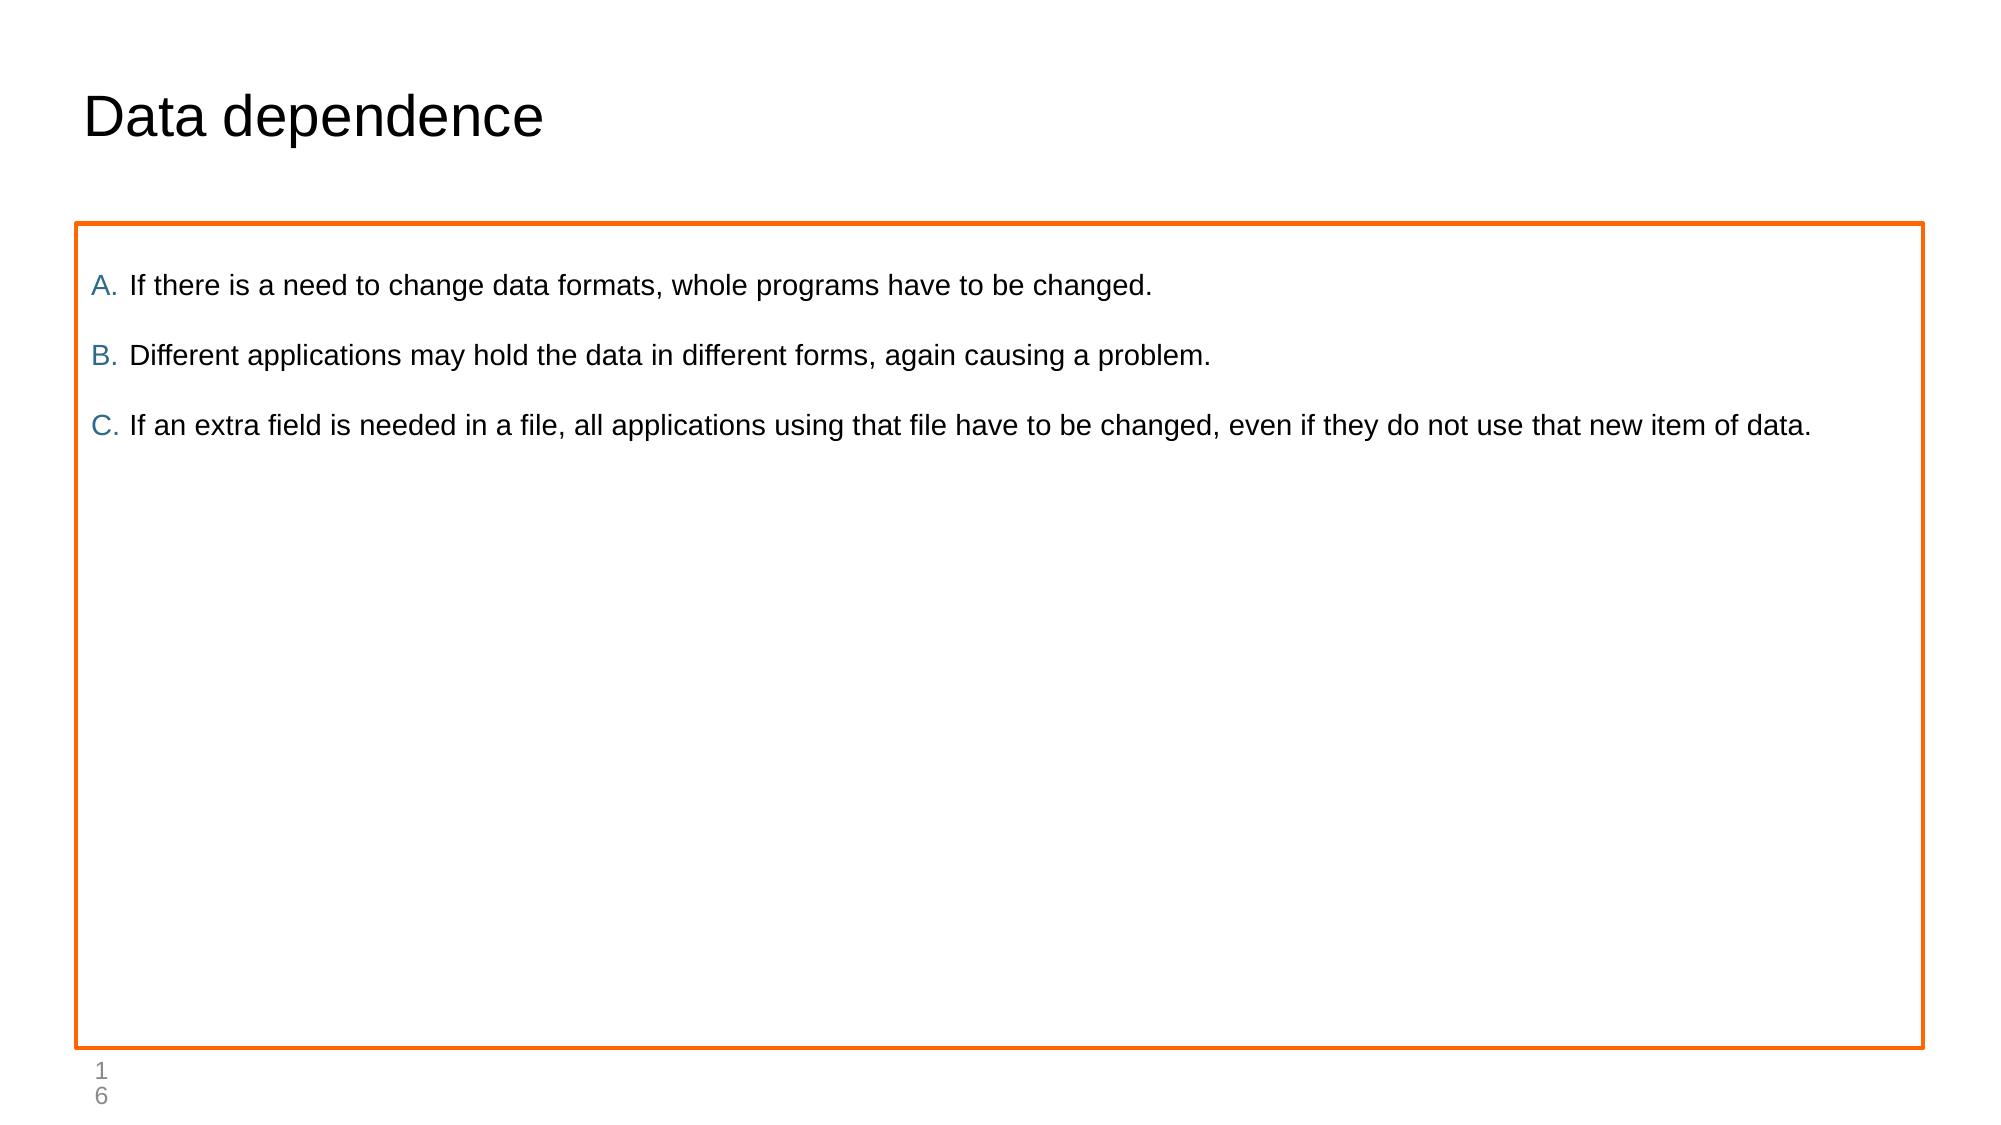

# Data dependence
If there is a need to change data formats, whole programs have to be changed.
Different applications may hold the data in different forms, again causing a problem.
If an extra field is needed in a file, all applications using that file have to be changed, even if they do not use that new item of data.
16